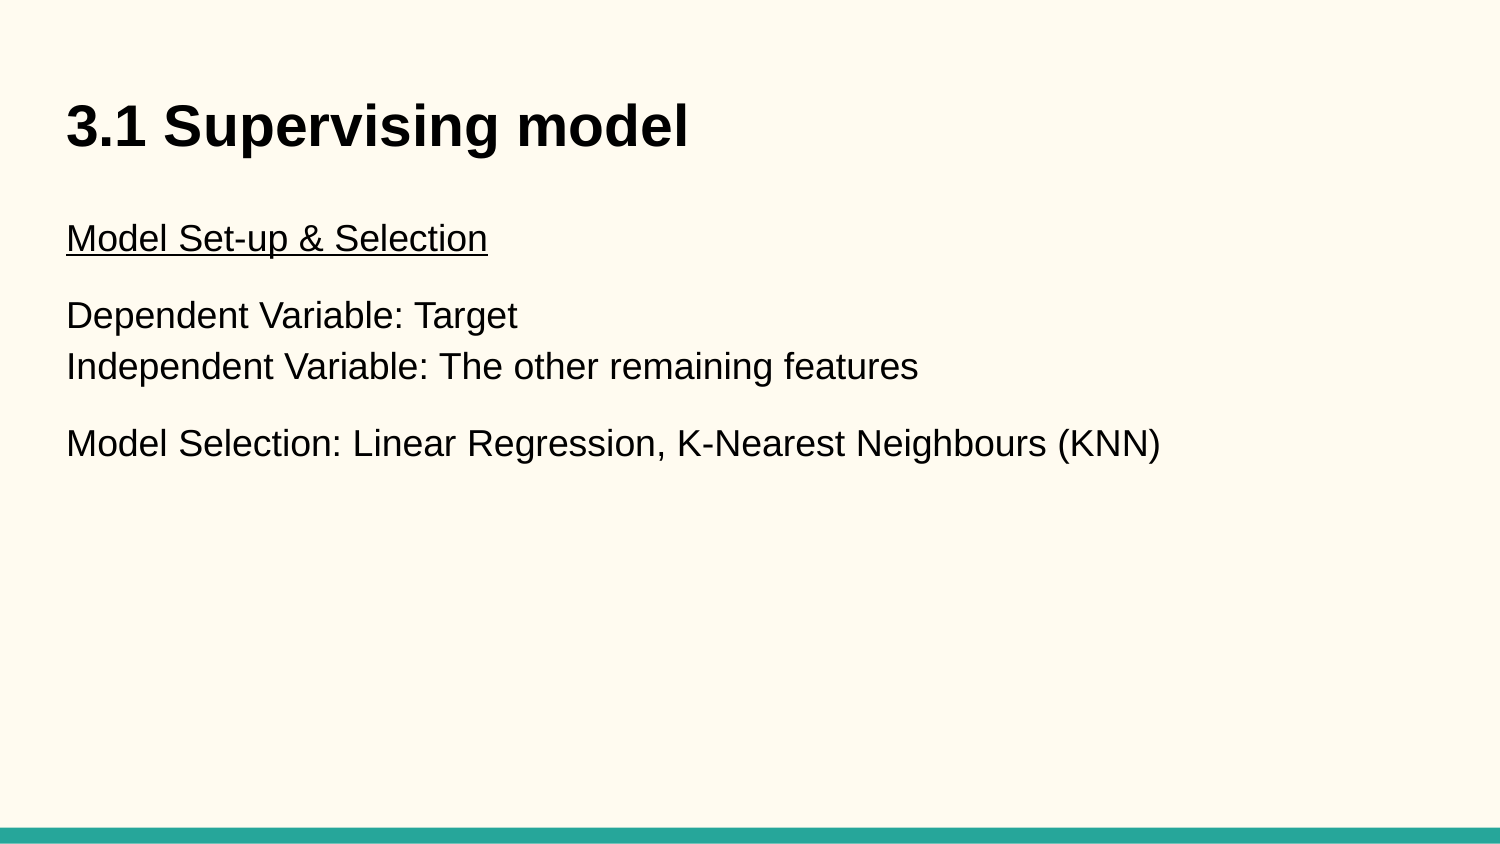

# 3.1 Supervising model

Model Set-up & Selection
Dependent Variable: Target
Independent Variable: The other remaining features
Model Selection: Linear Regression, K-Nearest Neighbours (KNN)